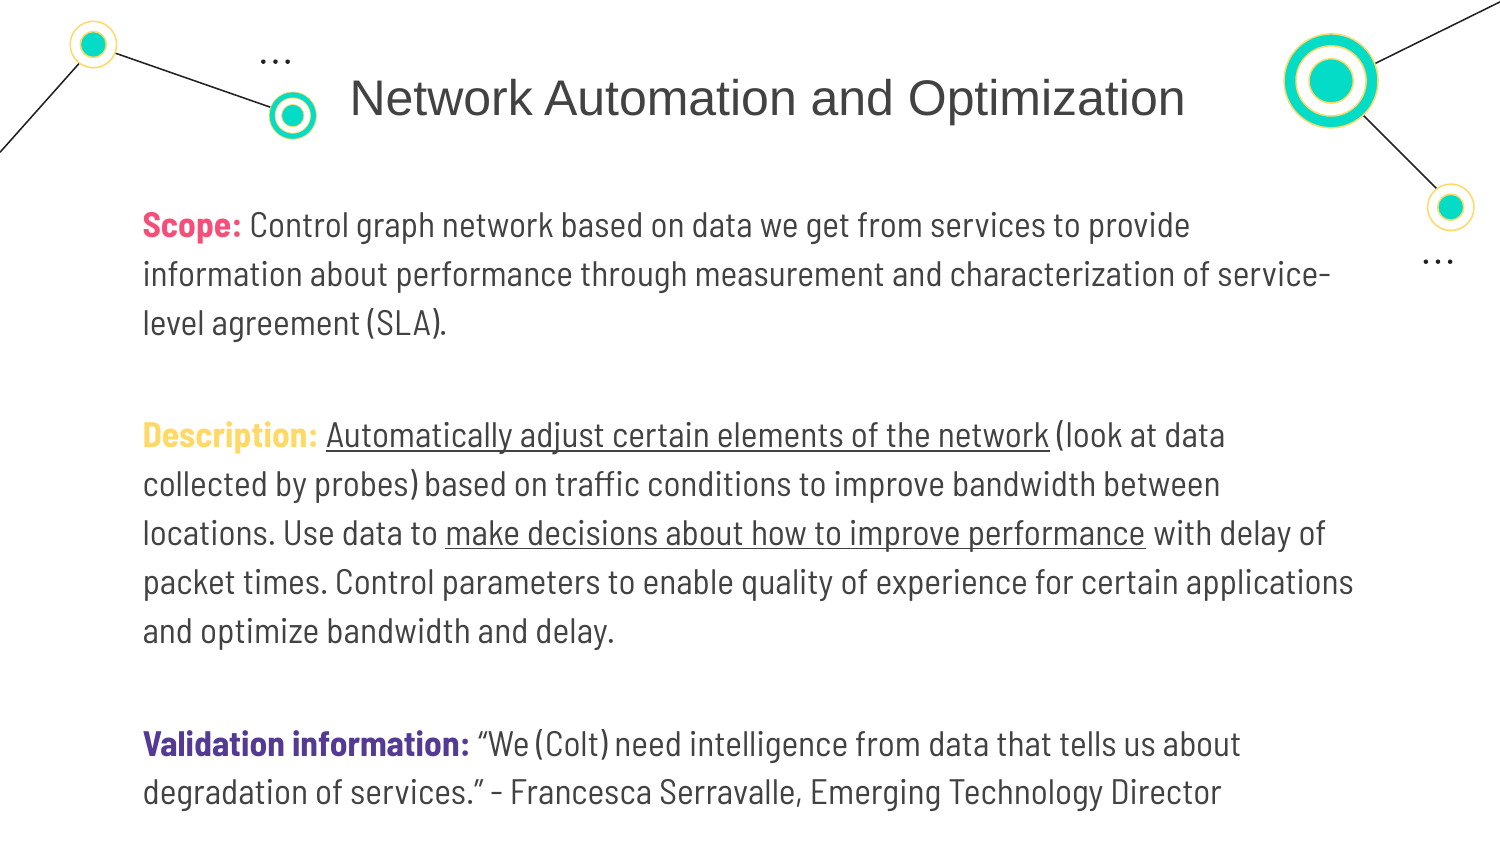

# Network Automation and Optimization

Scope: Control graph network based on data we get from services to provide information about performance through measurement and characterization of service-level agreement (SLA).

Description: Automatically adjust certain elements of the network (look at data collected by probes) based on traffic conditions to improve bandwidth between locations. Use data to make decisions about how to improve performance with delay of packet times. Control parameters to enable quality of experience for certain applications and optimize bandwidth and delay.

Validation information: “We (Colt) need intelligence from data that tells us about degradation of services.” - Francesca Serravalle, Emerging Technology Director